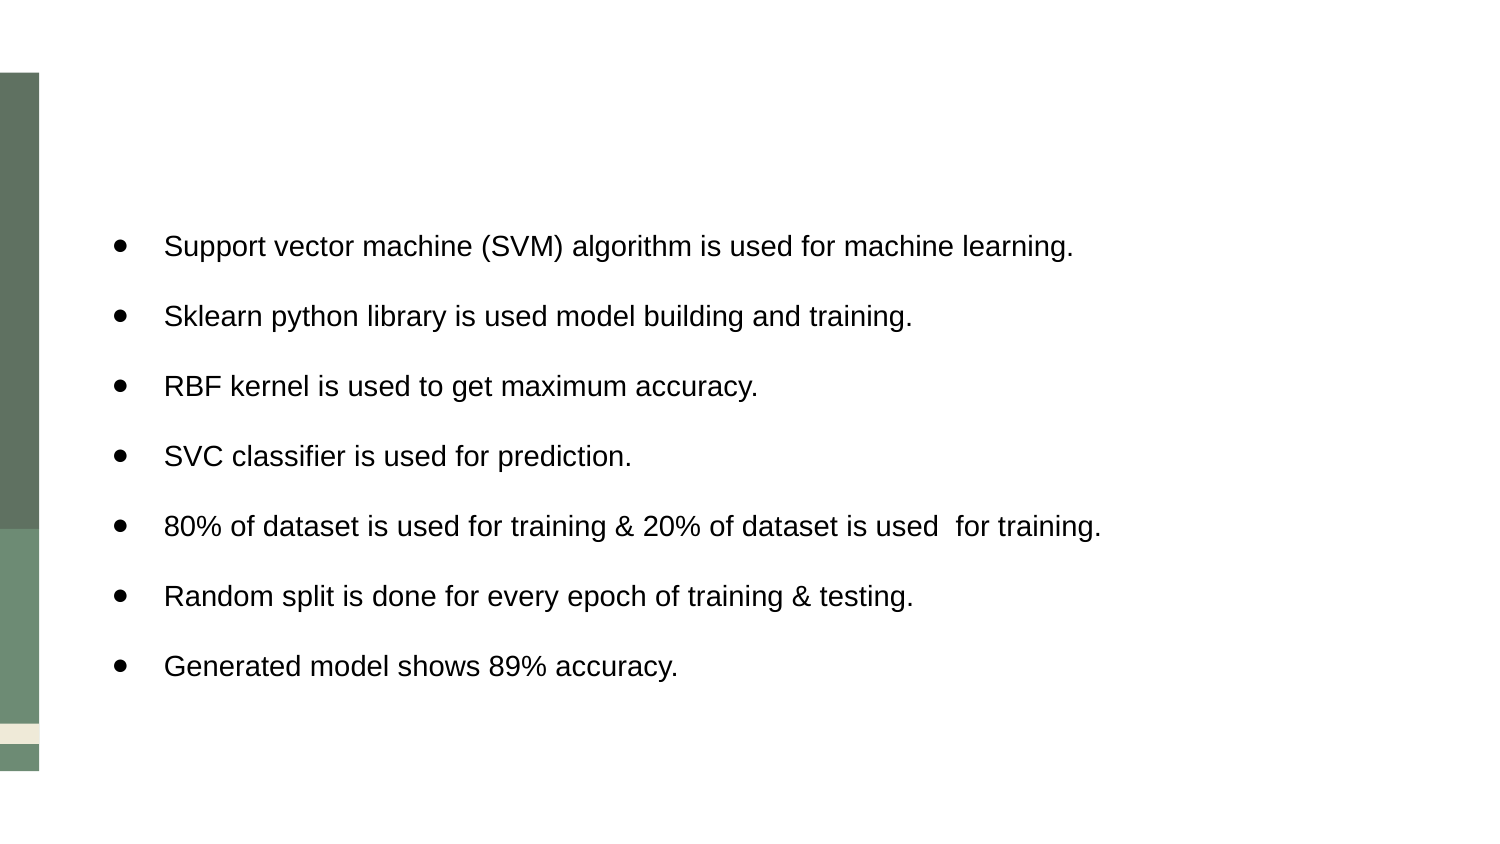

Support vector machine (SVM) algorithm is used for machine learning.

Sklearn python library is used model building and training.

RBF kernel is used to get maximum accuracy.

SVC classifier is used for prediction.

80% of dataset is used for training & 20% of dataset is used  for training.

Random split is done for every epoch of training & testing.

Generated model shows 89% accuracy.